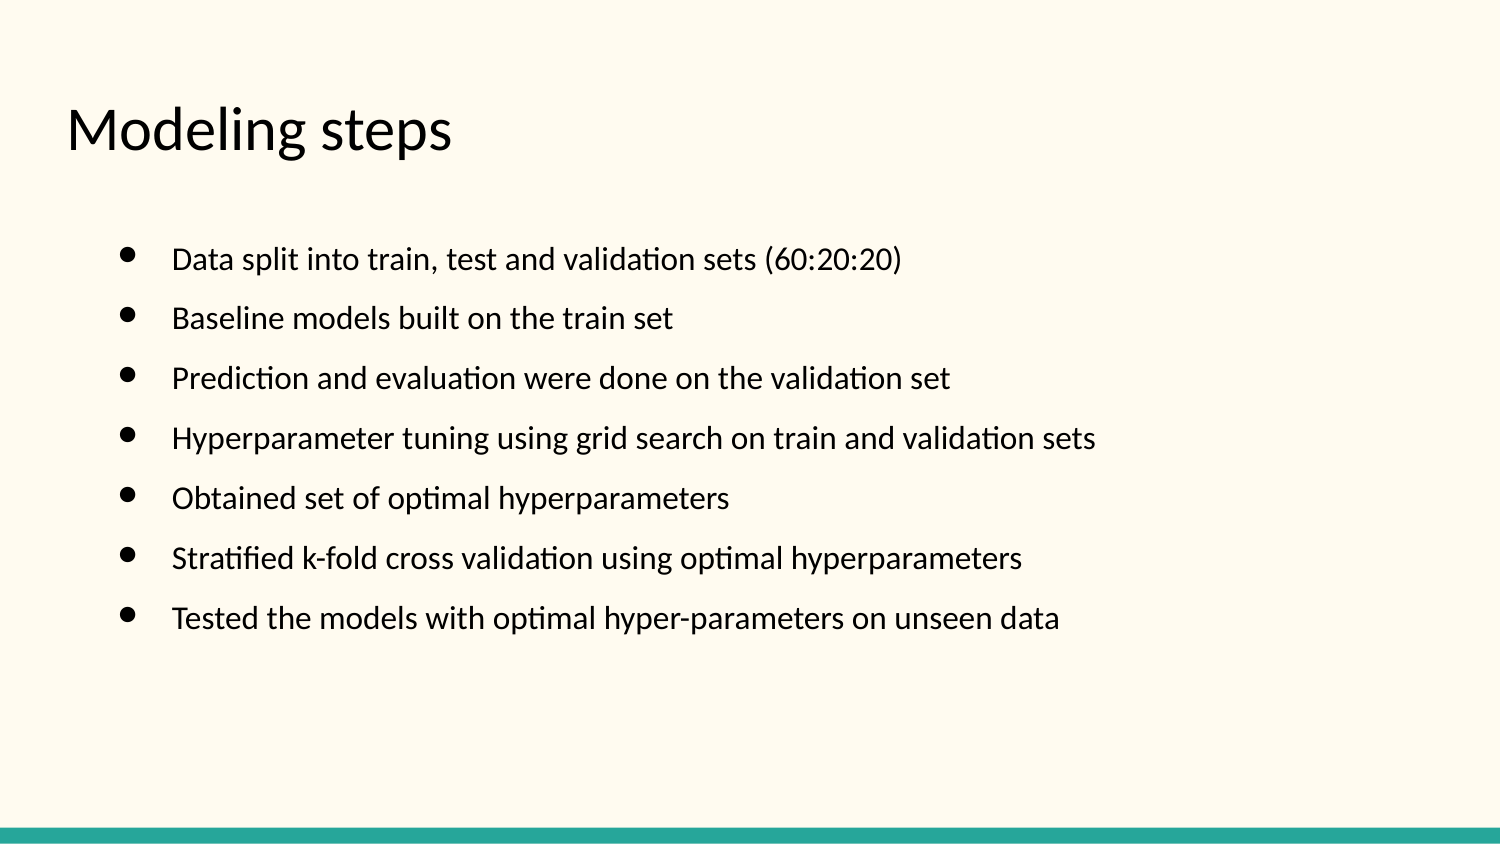

# Modeling steps
Data split into train, test and validation sets (60:20:20)
Baseline models built on the train set
Prediction and evaluation were done on the validation set
Hyperparameter tuning using grid search on train and validation sets
Obtained set of optimal hyperparameters
Stratified k-fold cross validation using optimal hyperparameters
Tested the models with optimal hyper-parameters on unseen data